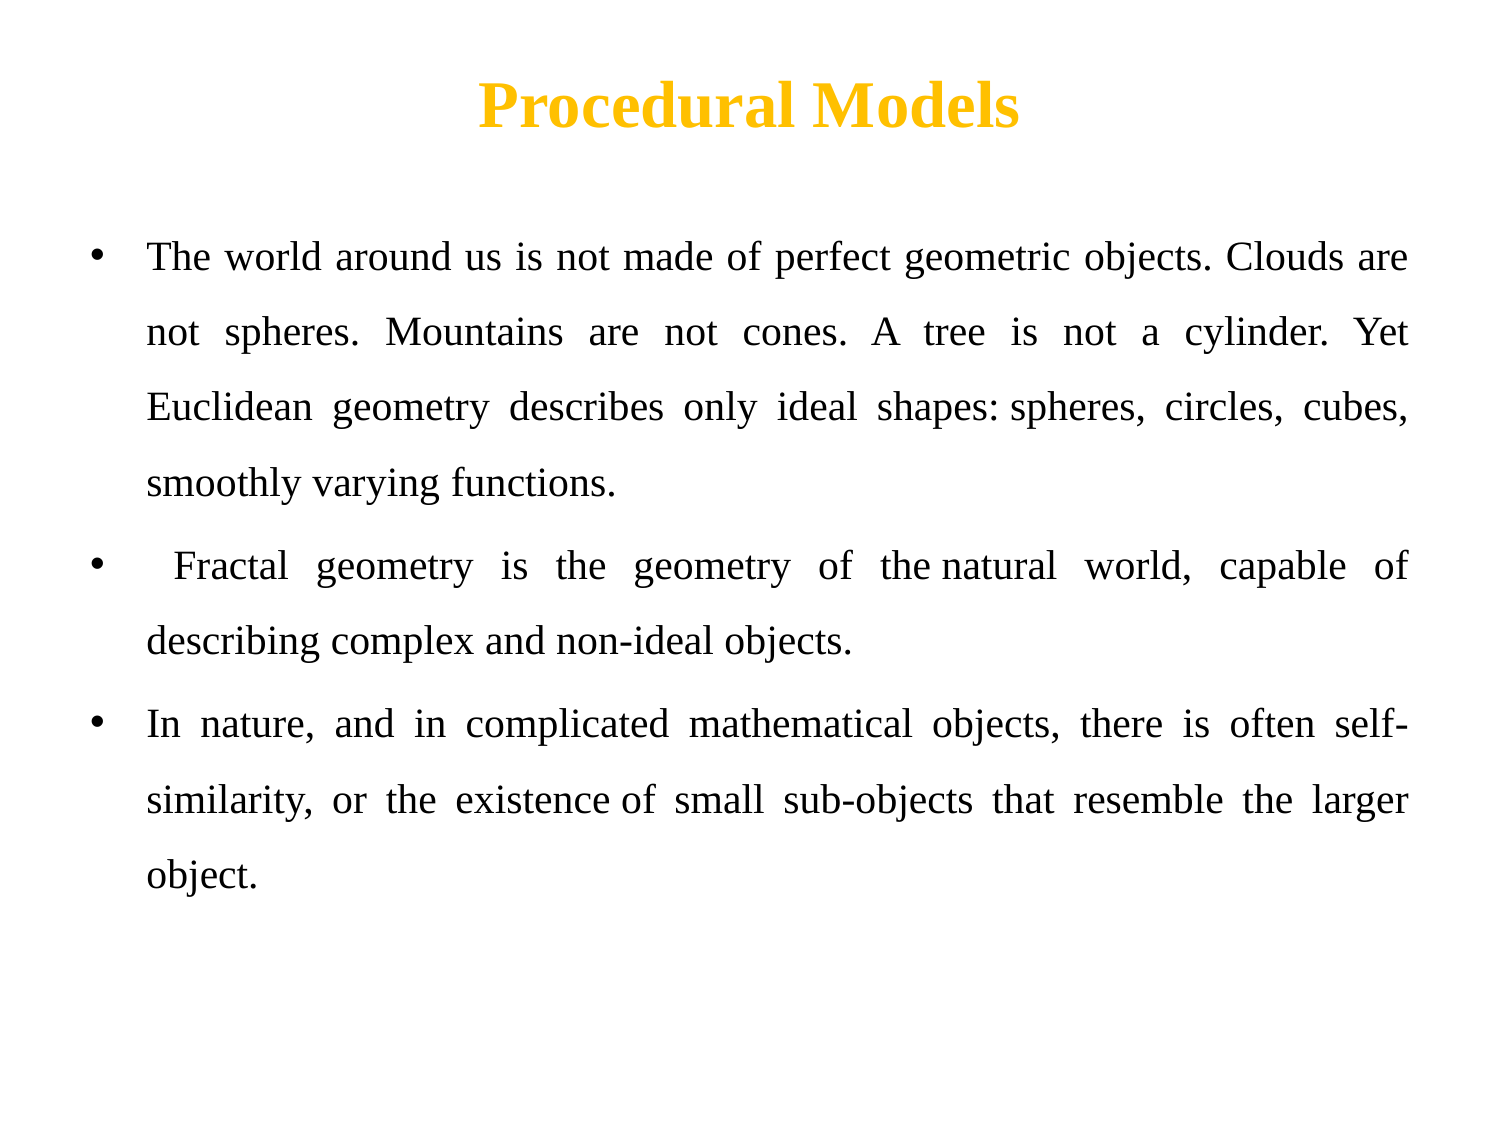

# Procedural Models
The world around us is not made of perfect geometric objects. Clouds are not spheres. Mountains are not cones. A tree is not a cylinder. Yet Euclidean geometry describes only ideal shapes: spheres, circles, cubes, smoothly varying functions.
 Fractal geometry is the geometry of the natural world, capable of describing complex and non-ideal objects.
In nature, and in complicated mathematical objects, there is often self-similarity, or the existence of small sub-objects that resemble the larger object.